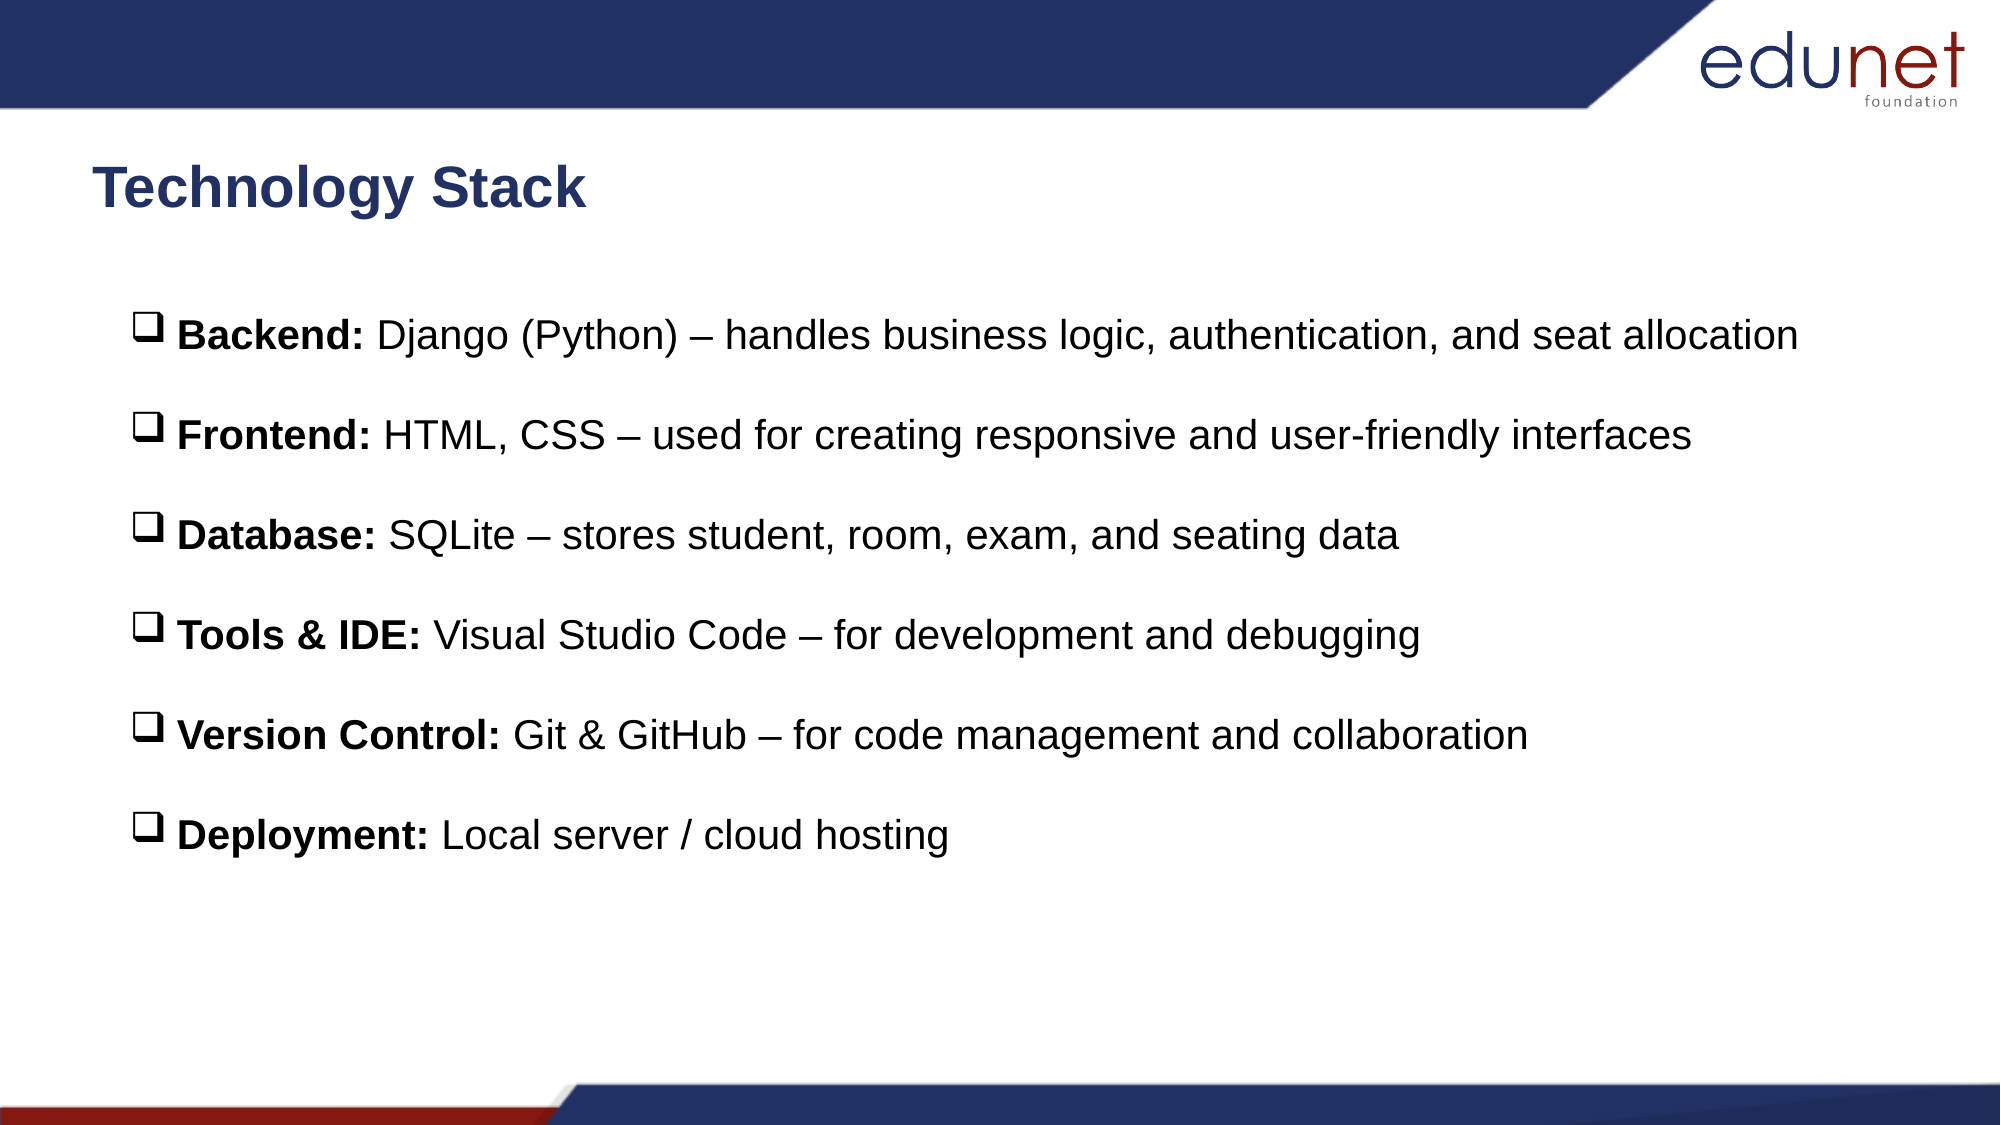

Technology Stack
Backend: Django (Python) – handles business logic, authentication, and seat allocation

Frontend: HTML, CSS – used for creating responsive and user-friendly interfaces

Database: SQLite – stores student, room, exam, and seating data

Tools & IDE: Visual Studio Code – for development and debugging

Version Control: Git & GitHub – for code management and collaboration

Deployment: Local server / cloud hosting